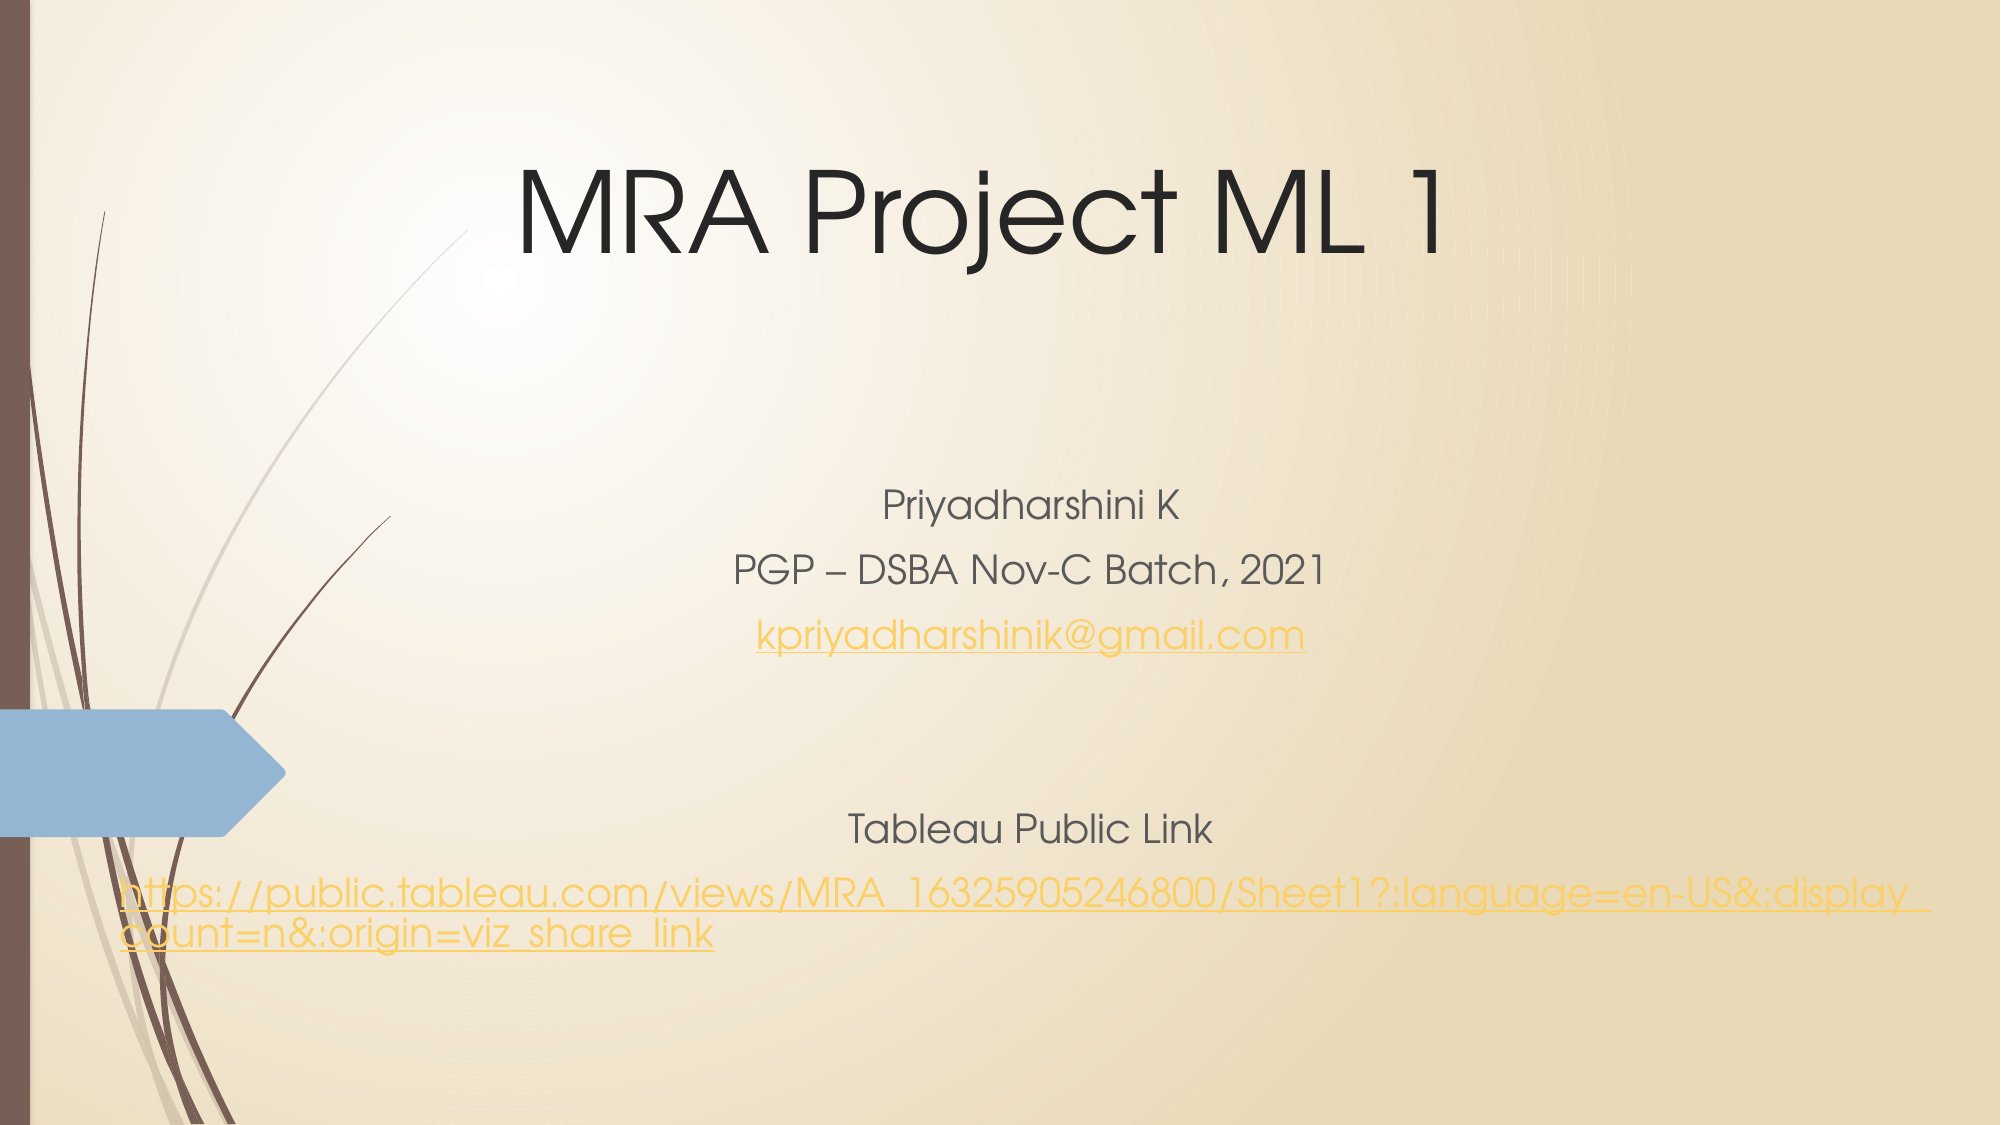

# MRA Project ML 1
Priyadharshini K
PGP – DSBA Nov-C Batch, 2021
kpriyadharshinik@gmail.com

Tableau Public Link
https://public.tableau.com/views/MRA_16325905246800/Sheet1?:language=en-US&:display_count=n&:origin=viz_share_link